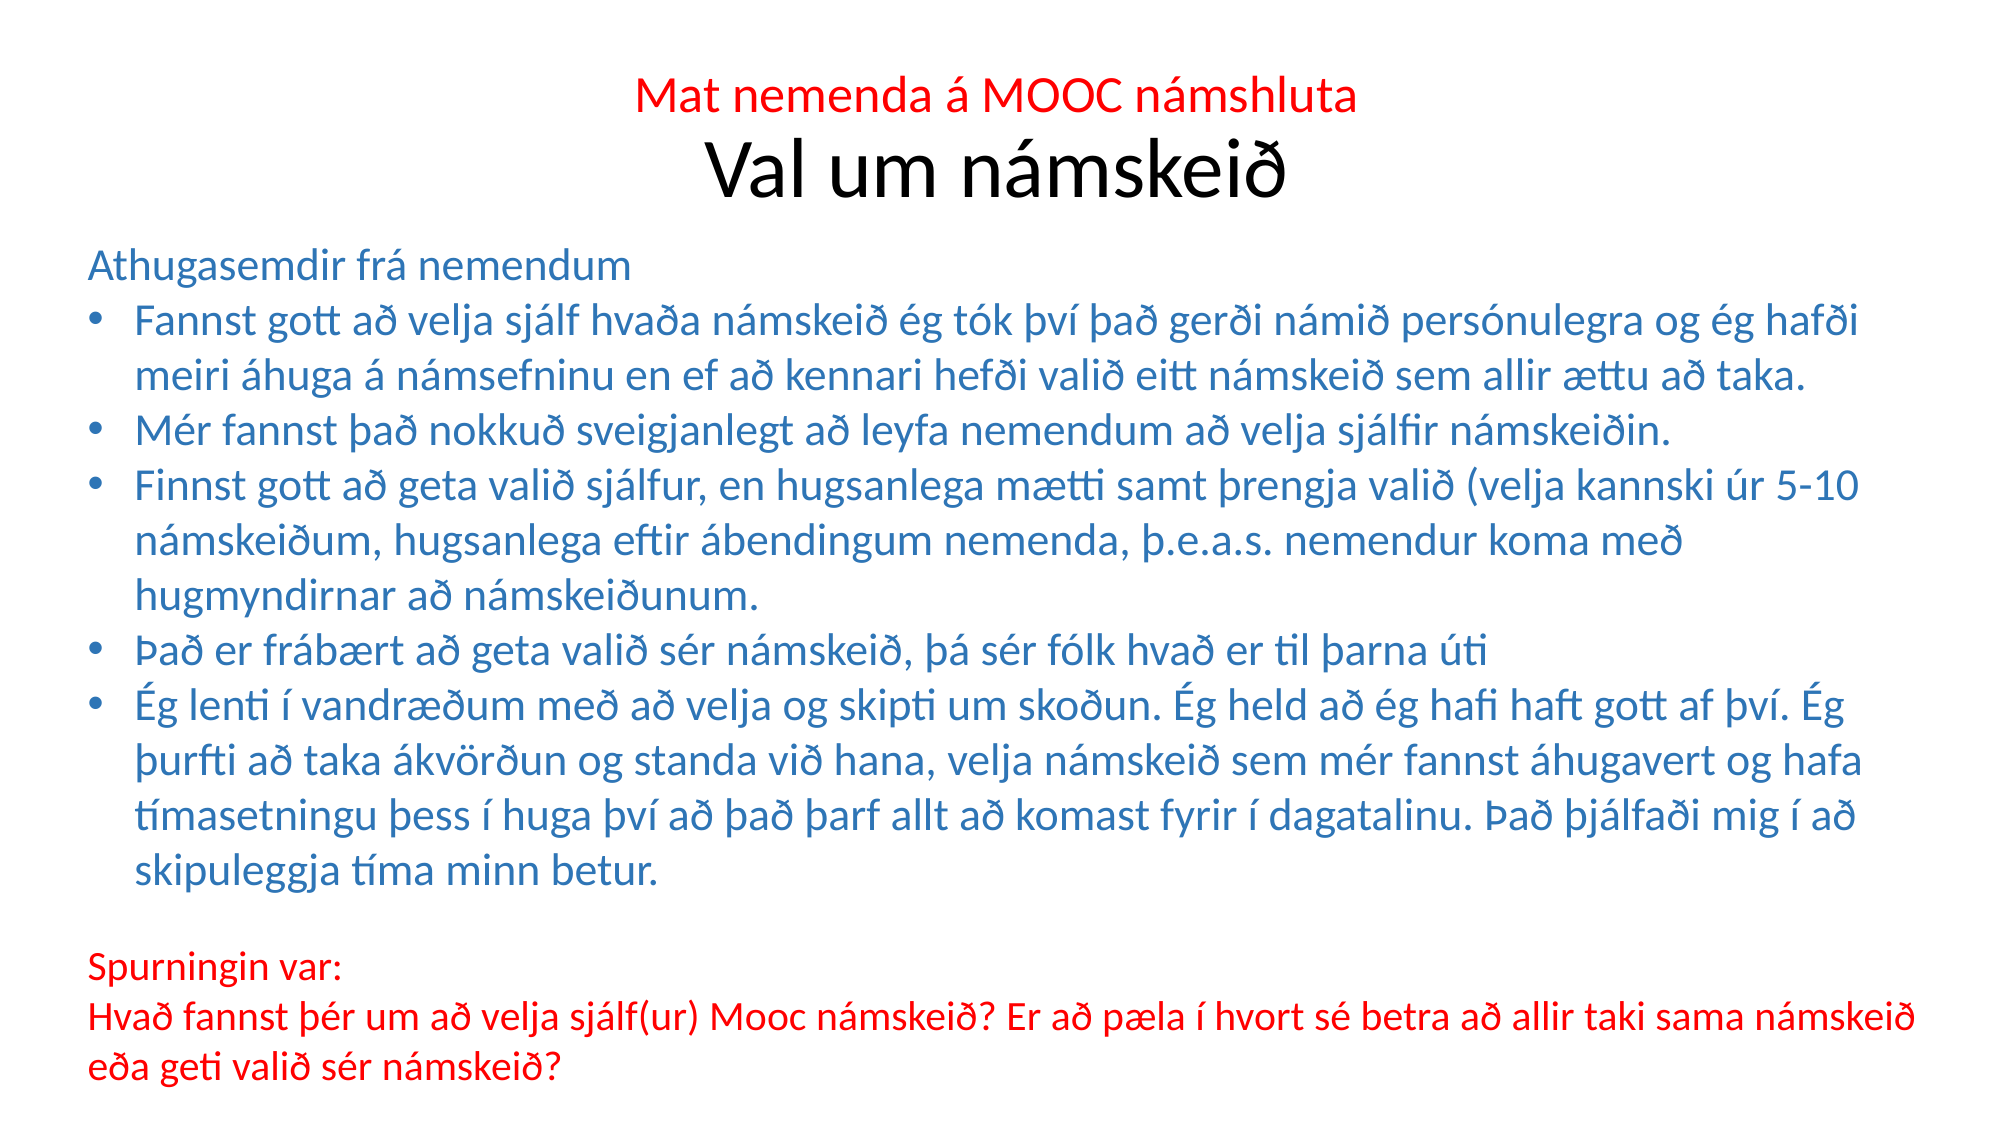

# Mat nemenda á MOOC námshluta Val um námskeið
Athugasemdir frá nemendum
Fannst gott að velja sjálf hvaða námskeið ég tók því það gerði námið persónulegra og ég hafði meiri áhuga á námsefninu en ef að kennari hefði valið eitt námskeið sem allir ættu að taka.
Mér fannst það nokkuð sveigjanlegt að leyfa nemendum að velja sjálfir námskeiðin.
Finnst gott að geta valið sjálfur, en hugsanlega mætti samt þrengja valið (velja kannski úr 5-10 námskeiðum, hugsanlega eftir ábendingum nemenda, þ.e.a.s. nemendur koma með hugmyndirnar að námskeiðunum.
Það er frábært að geta valið sér námskeið, þá sér fólk hvað er til þarna úti
Ég lenti í vandræðum með að velja og skipti um skoðun. Ég held að ég hafi haft gott af því. Ég þurfti að taka ákvörðun og standa við hana, velja námskeið sem mér fannst áhugavert og hafa tímasetningu þess í huga því að það þarf allt að komast fyrir í dagatalinu. Það þjálfaði mig í að skipuleggja tíma minn betur.

Spurningin var:
Hvað fannst þér um að velja sjálf(ur) Mooc námskeið? Er að pæla í hvort sé betra að allir taki sama námskeið eða geti valið sér námskeið?